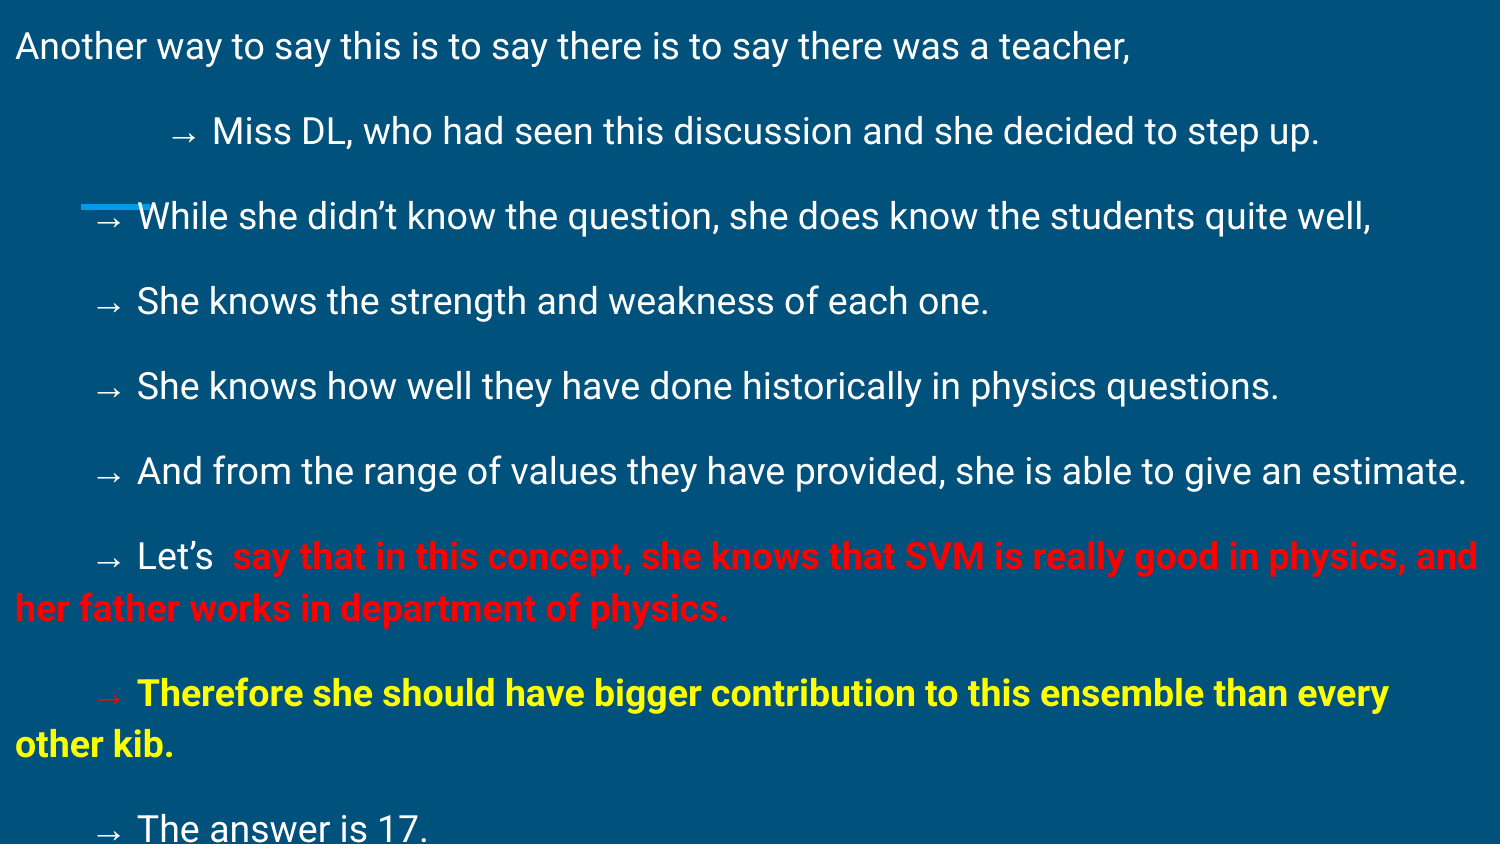

Another way to say this is to say there is to say there was a teacher,
	→ Miss DL, who had seen this discussion and she decided to step up.
→ While she didn’t know the question, she does know the students quite well,
→ She knows the strength and weakness of each one.
→ She knows how well they have done historically in physics questions.
→ And from the range of values they have provided, she is able to give an estimate.
→ Let’s  say that in this concept, she knows that SVM is really good in physics, and her father works in department of physics.
→ Therefore she should have bigger contribution to this ensemble than every other kib.
→ The answer is 17.

#